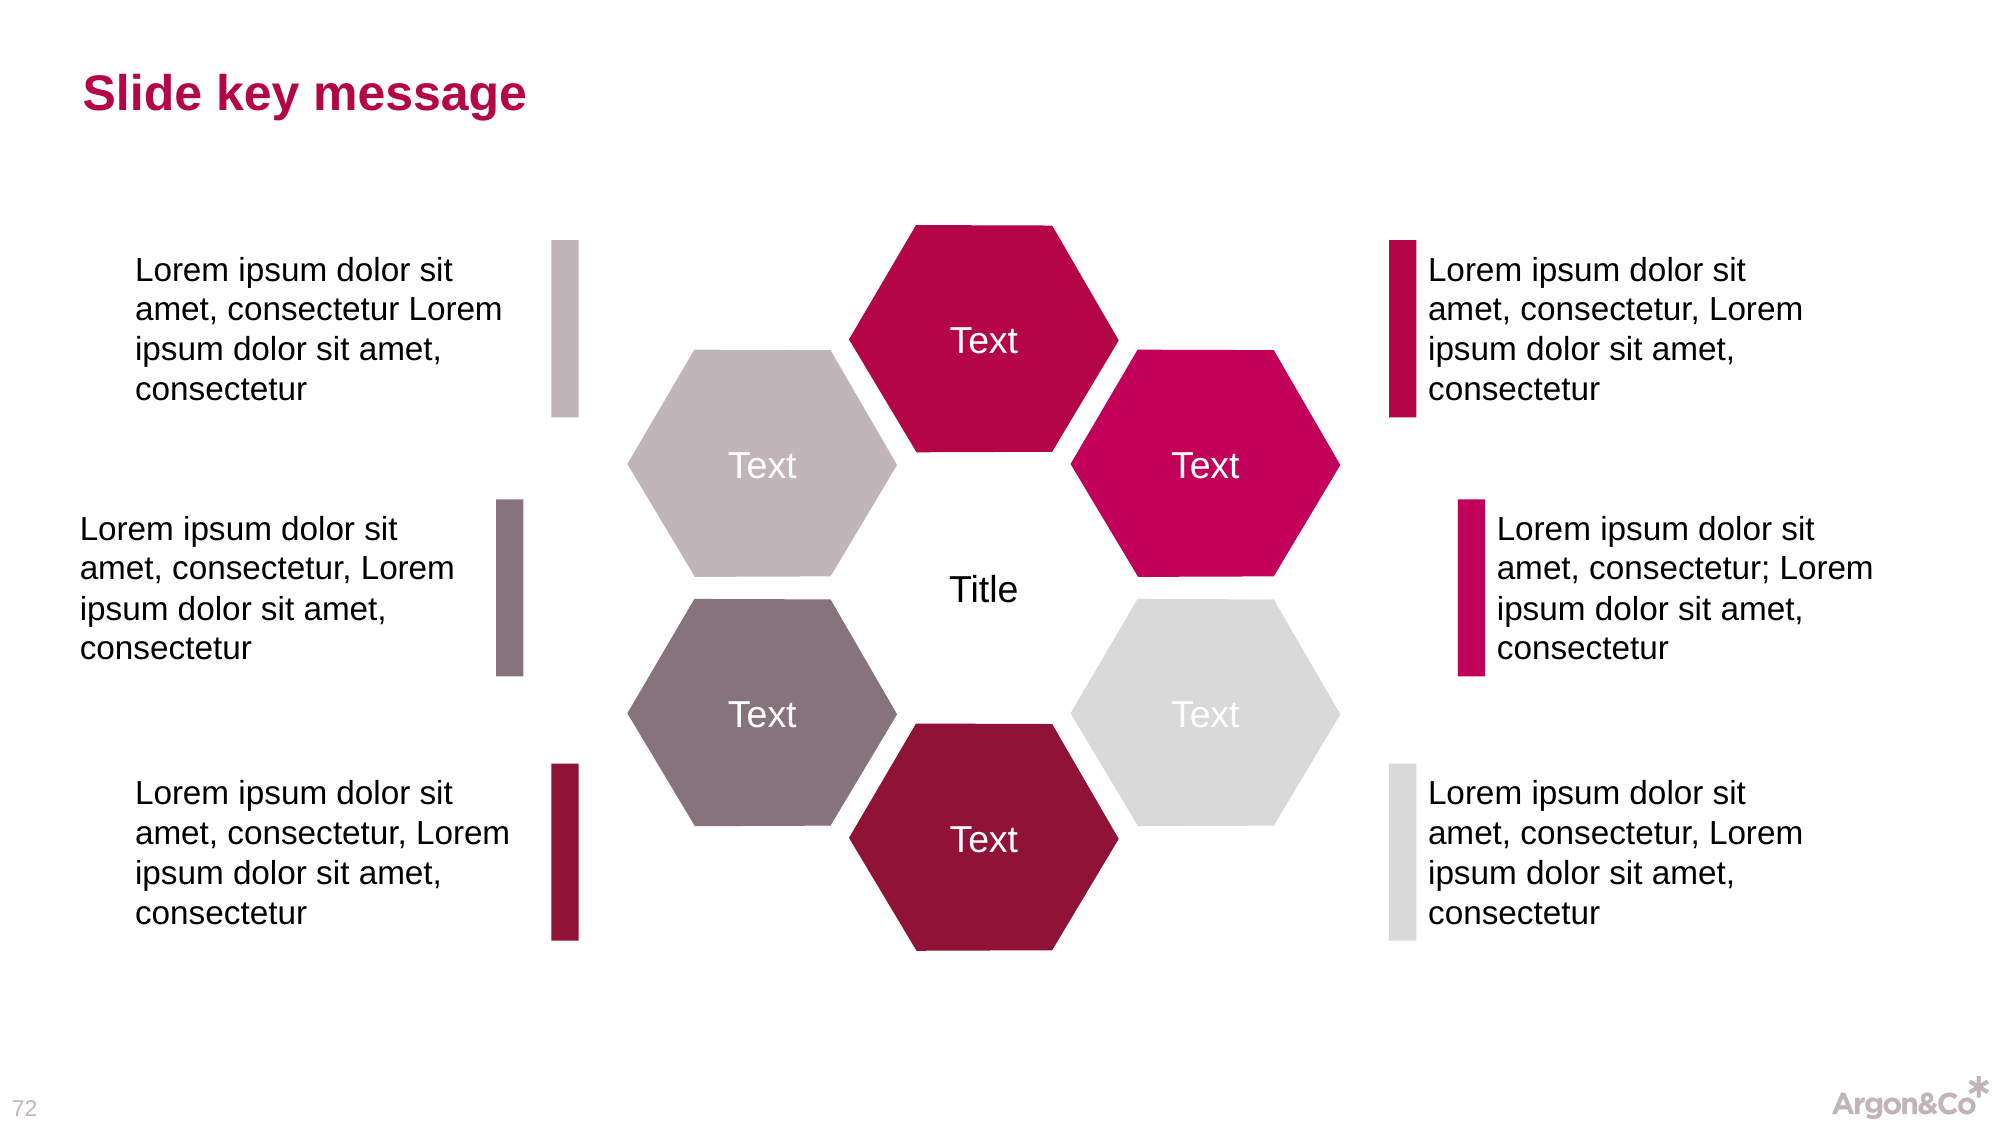

# Slide key message
Text
Lorem ipsum dolor sit amet, consectetur Lorem ipsum dolor sit amet, consectetur

Lorem ipsum dolor sit amet, consectetur, Lorem ipsum dolor sit amet, consectetur
Text
Text
Title
Lorem ipsum dolor sit amet, consectetur, Lorem ipsum dolor sit amet, consectetur

Lorem ipsum dolor sit amet, consectetur; Lorem ipsum dolor sit amet, consectetur
Text
Text
Text
Lorem ipsum dolor sit amet, consectetur, Lorem ipsum dolor sit amet, consectetur

Lorem ipsum dolor sit amet, consectetur, Lorem ipsum dolor sit amet, consectetur